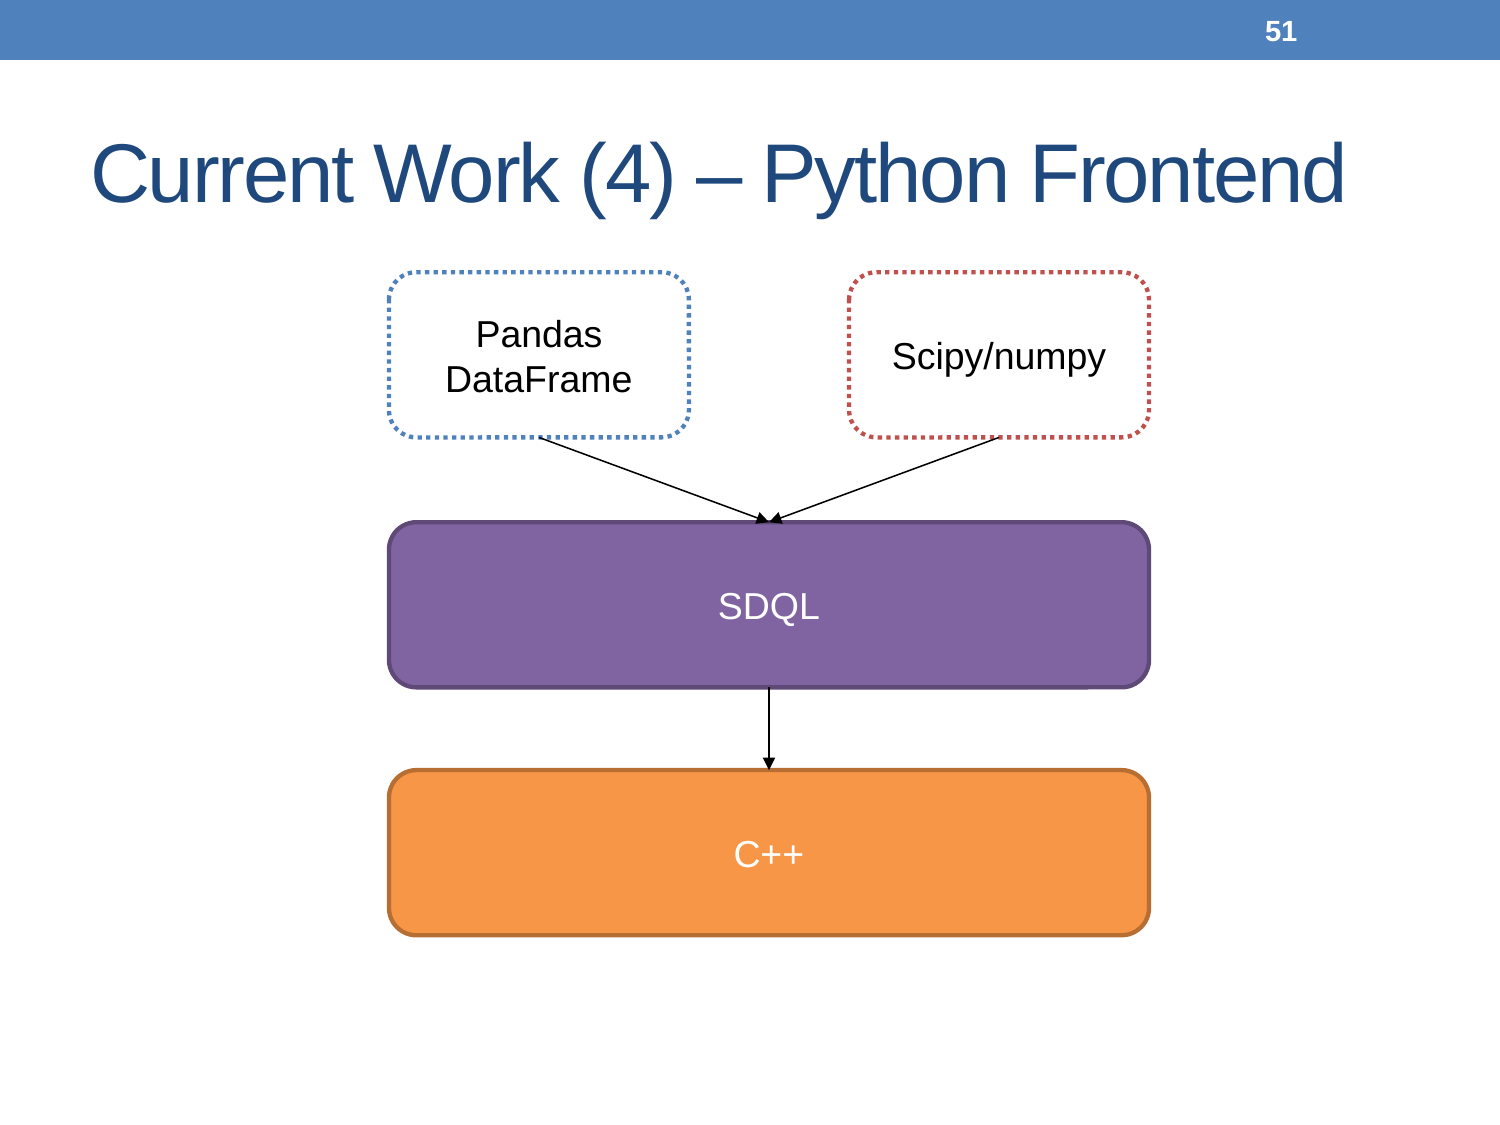

51
# Current Work (4) – Python Frontend
Pandas DataFrame
Scipy/numpy
SDQL
C++